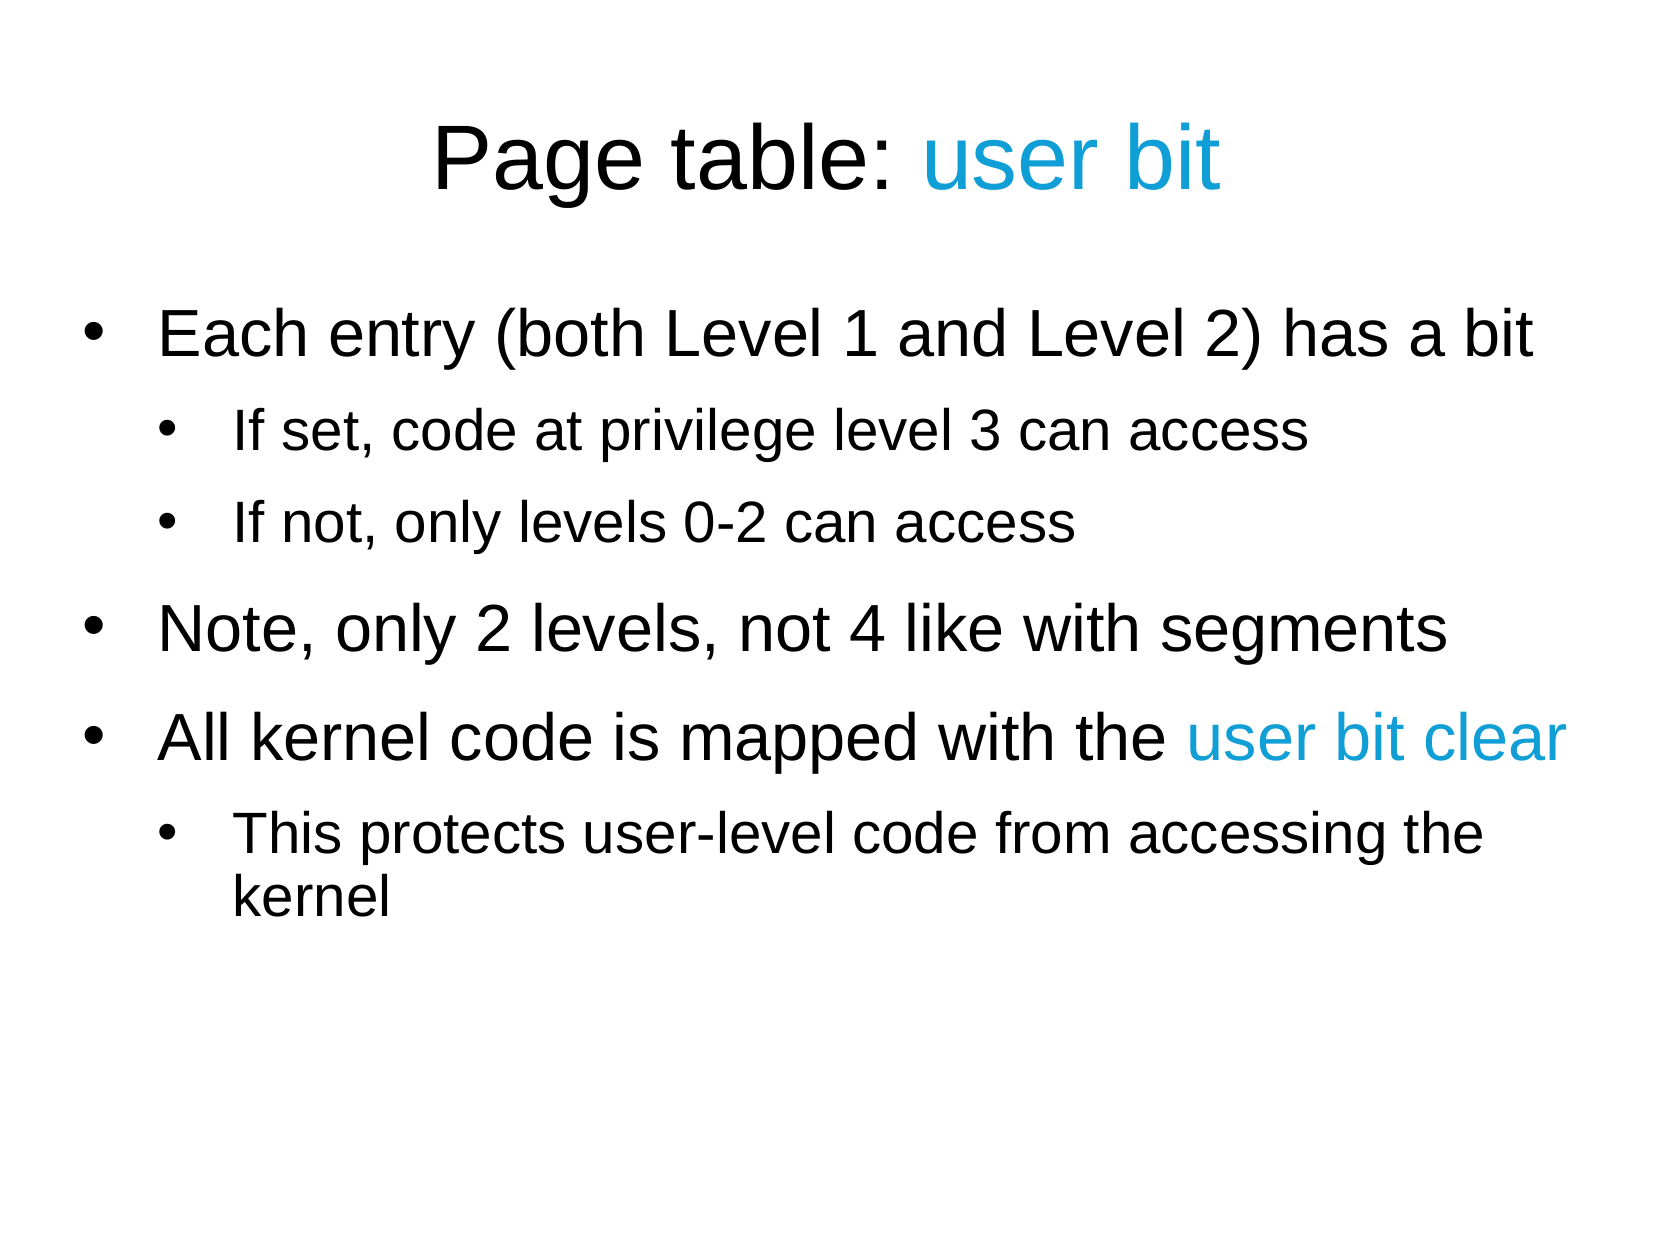

Page table: user bit
Each entry (both Level 1 and Level 2) has a bit
If set, code at privilege level 3 can access
If not, only levels 0-2 can access
Note, only 2 levels, not 4 like with segments
All kernel code is mapped with the user bit clear
This protects user-level code from accessing the kernel